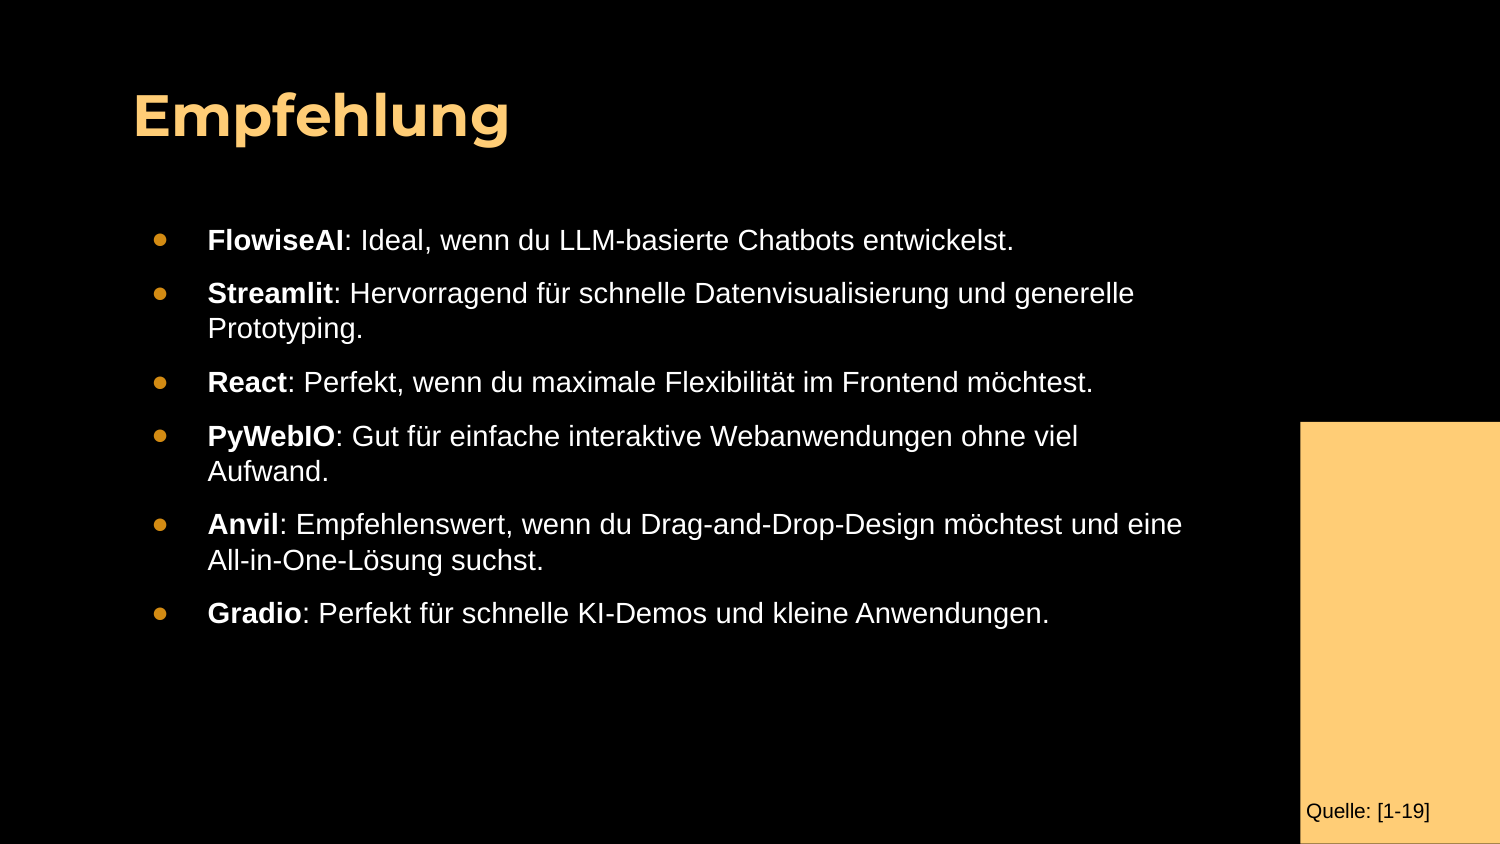

# Empfehlung
FlowiseAI: Ideal, wenn du LLM-basierte Chatbots entwickelst.
Streamlit: Hervorragend für schnelle Datenvisualisierung und generelle Prototyping.
React: Perfekt, wenn du maximale Flexibilität im Frontend möchtest.
PyWebIO: Gut für einfache interaktive Webanwendungen ohne viel Aufwand.
Anvil: Empfehlenswert, wenn du Drag-and-Drop-Design möchtest und eine All-in-One-Lösung suchst.
Gradio: Perfekt für schnelle KI-Demos und kleine Anwendungen.
Quelle: [1-19]